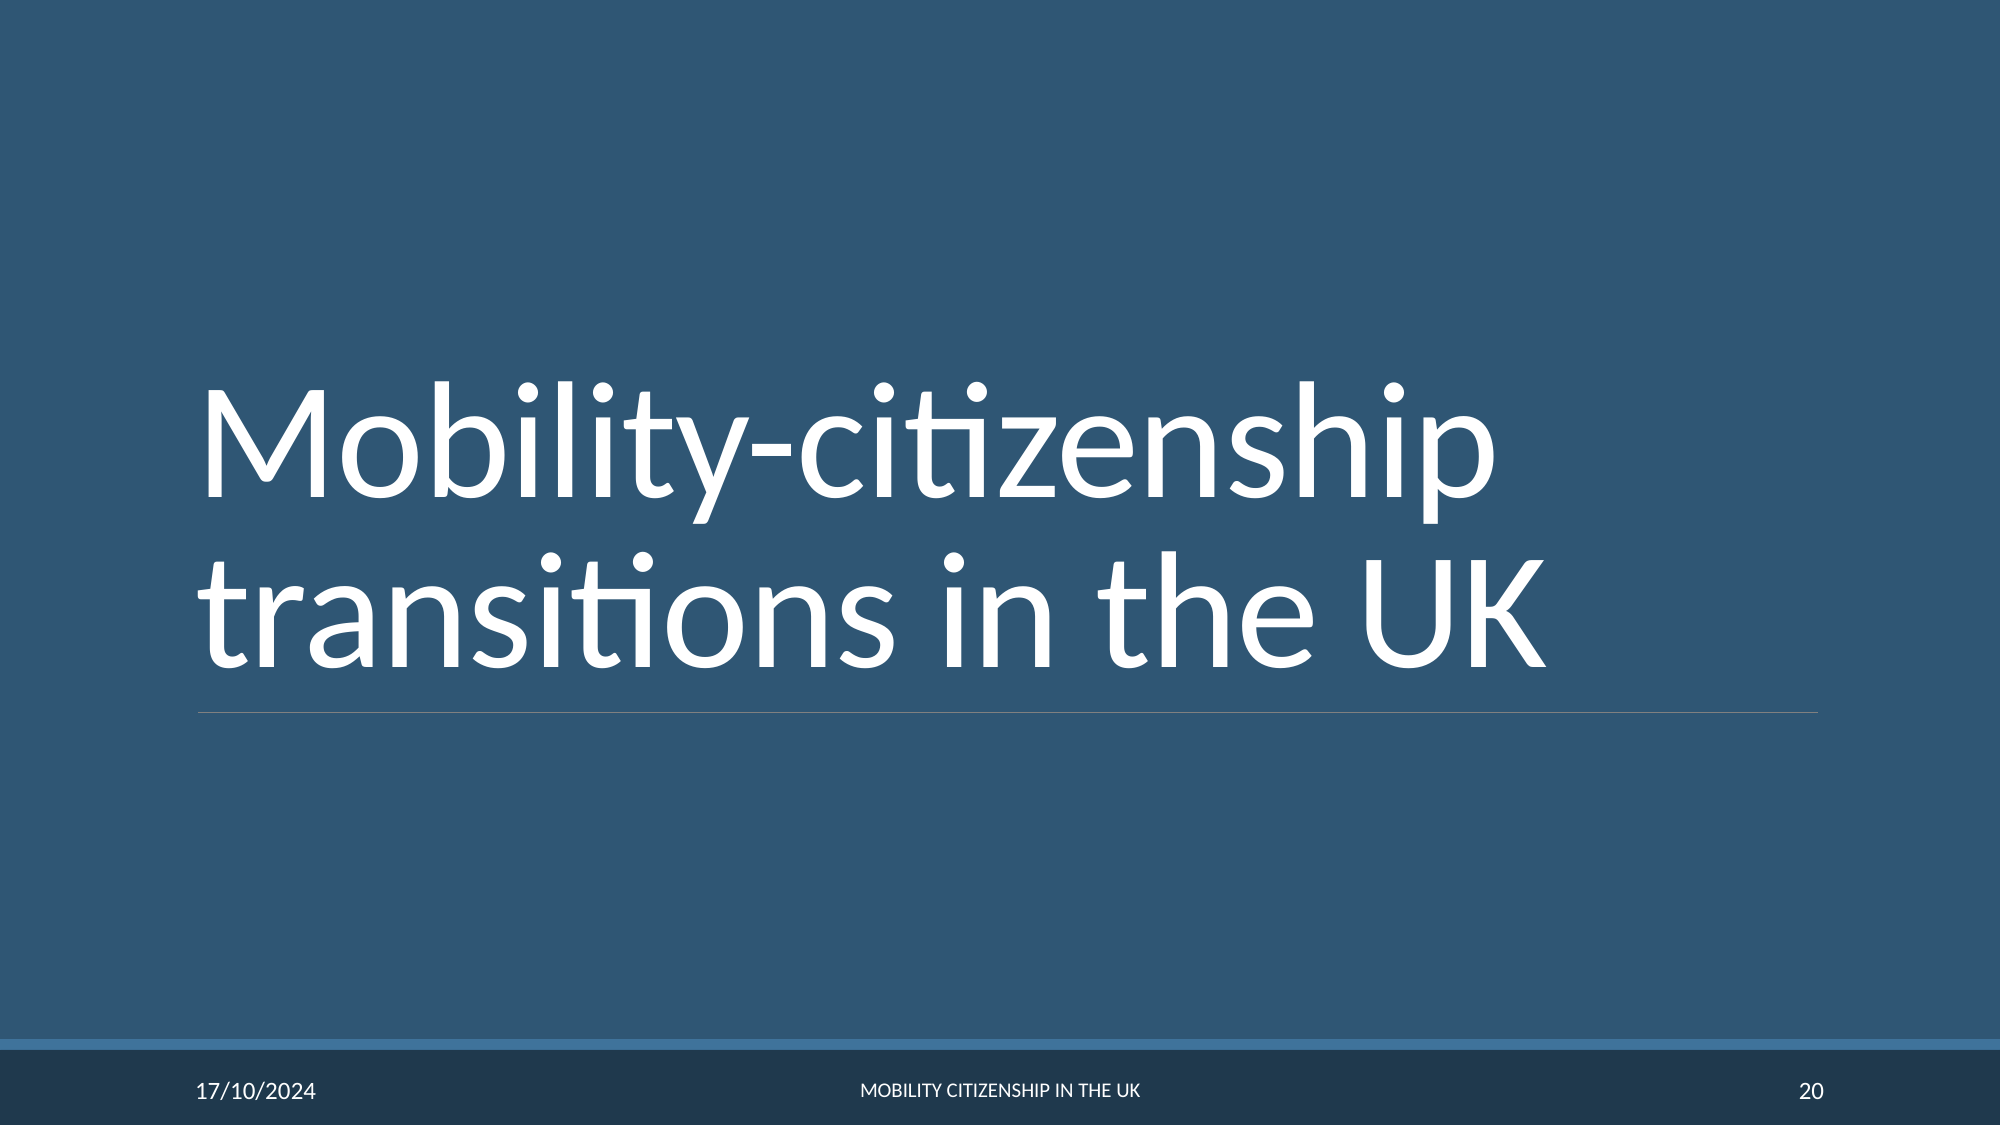

# Mobility-citizenship transitions in the UK

17/10/2024
Mobility citizenship in the UK
20